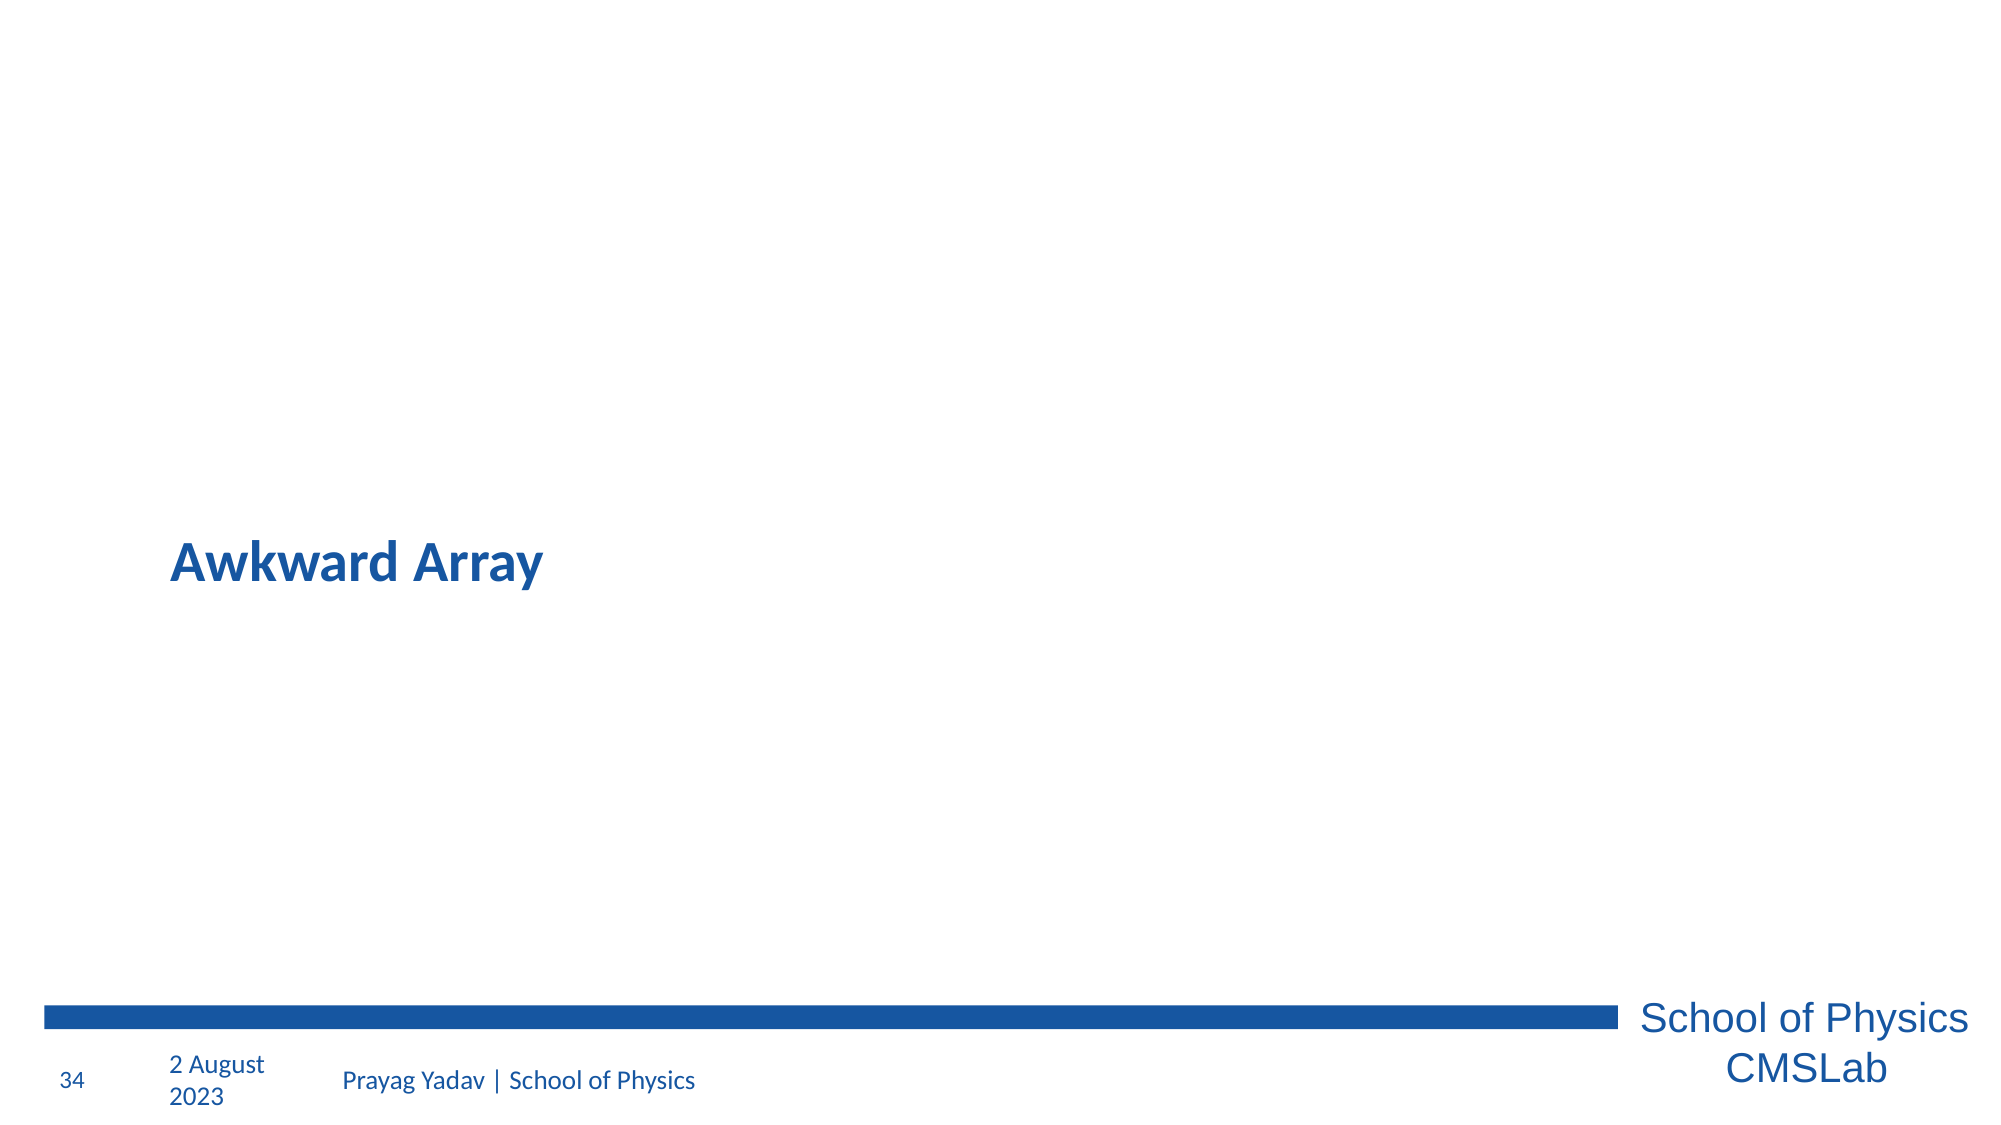

# Awkward Array
34
2 August 2023
Prayag Yadav | School of Physics